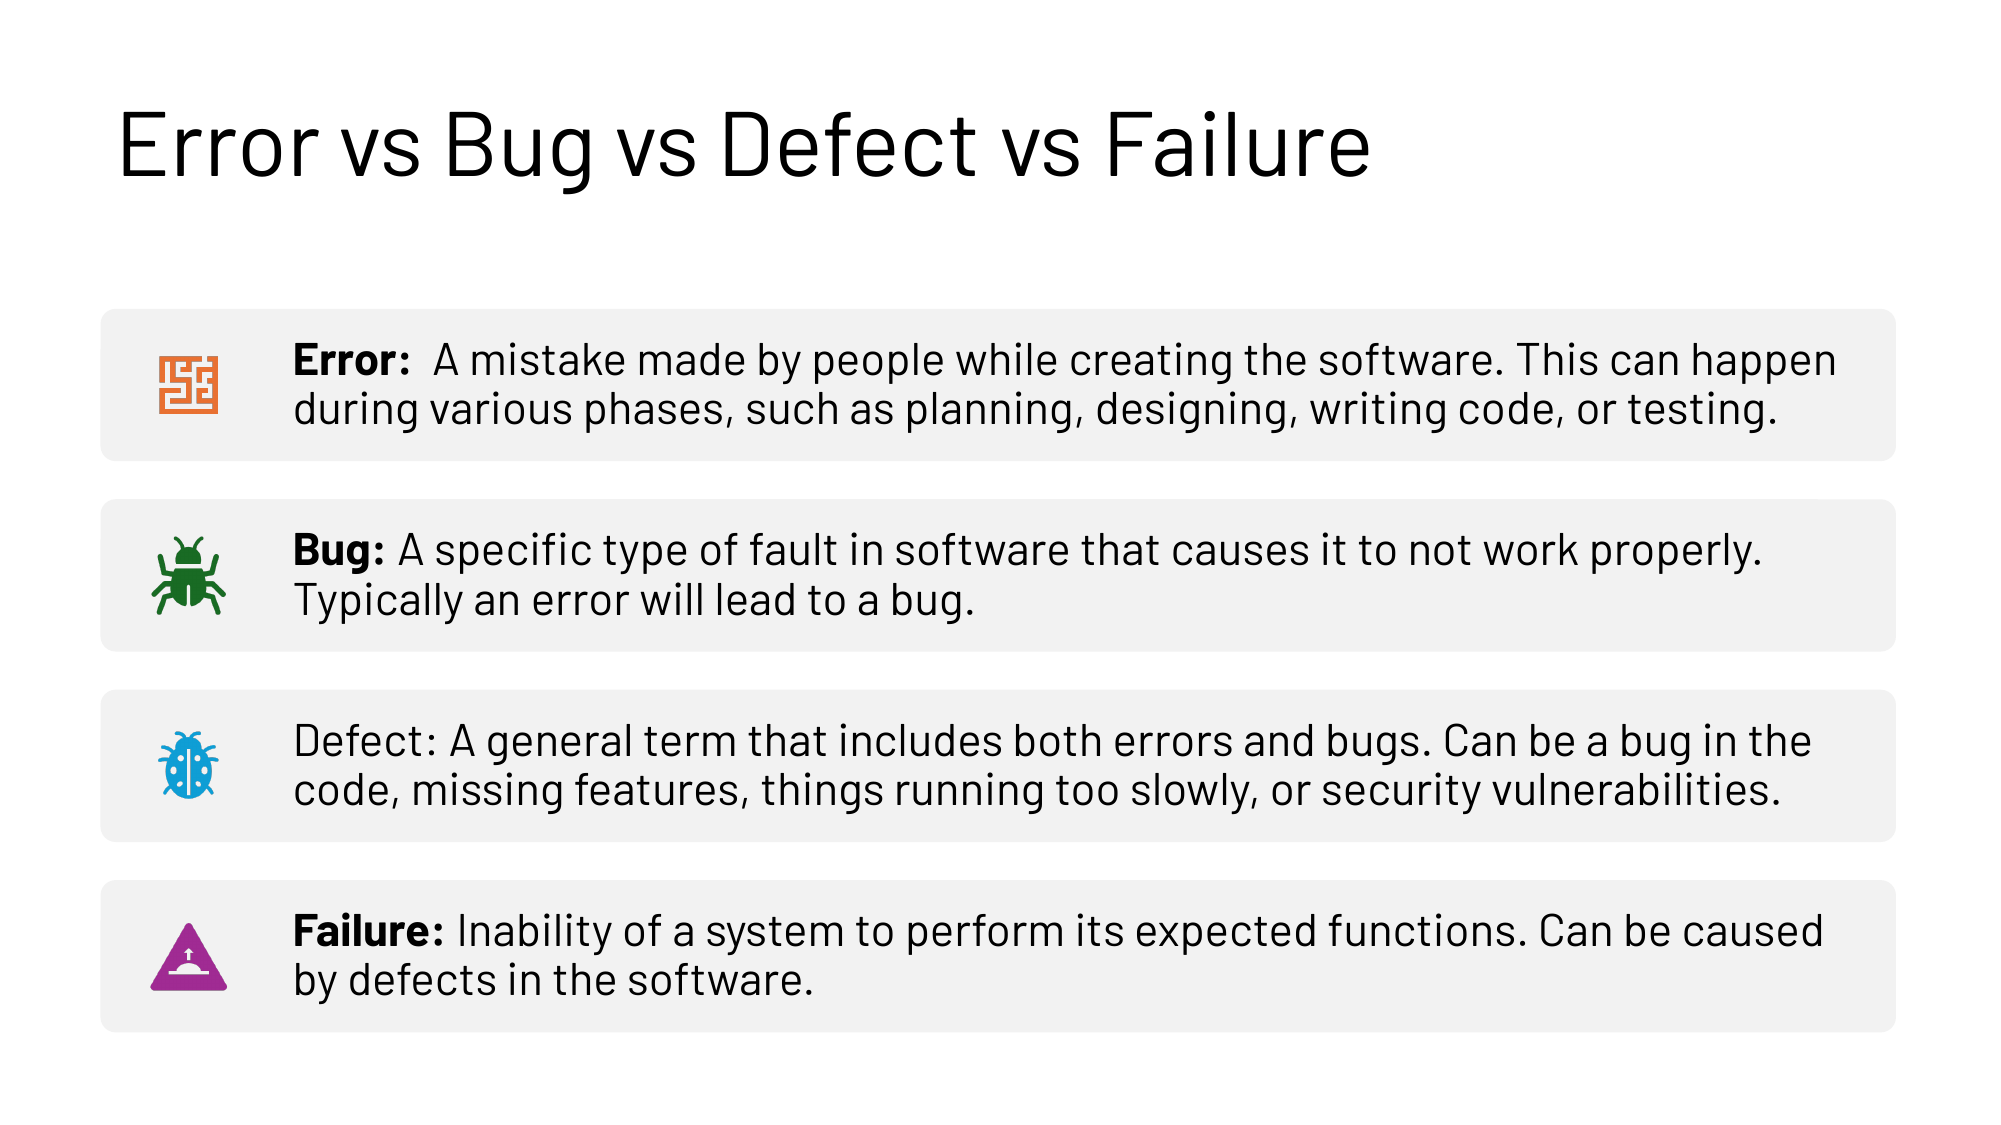

# Error vs Bug vs Defect vs Failure
Error:  A mistake made by people while creating the software. This can happen during various phases, such as planning, designing, writing code, or testing.
Bug: A specific type of fault in software that causes it to not work properly. Typically an error will lead to a bug.
Defect: A general term that includes both errors and bugs. Can be a bug in the code, missing features, things running too slowly, or security vulnerabilities.
Failure: Inability of a system to perform its expected functions. Can be caused by defects in the software.